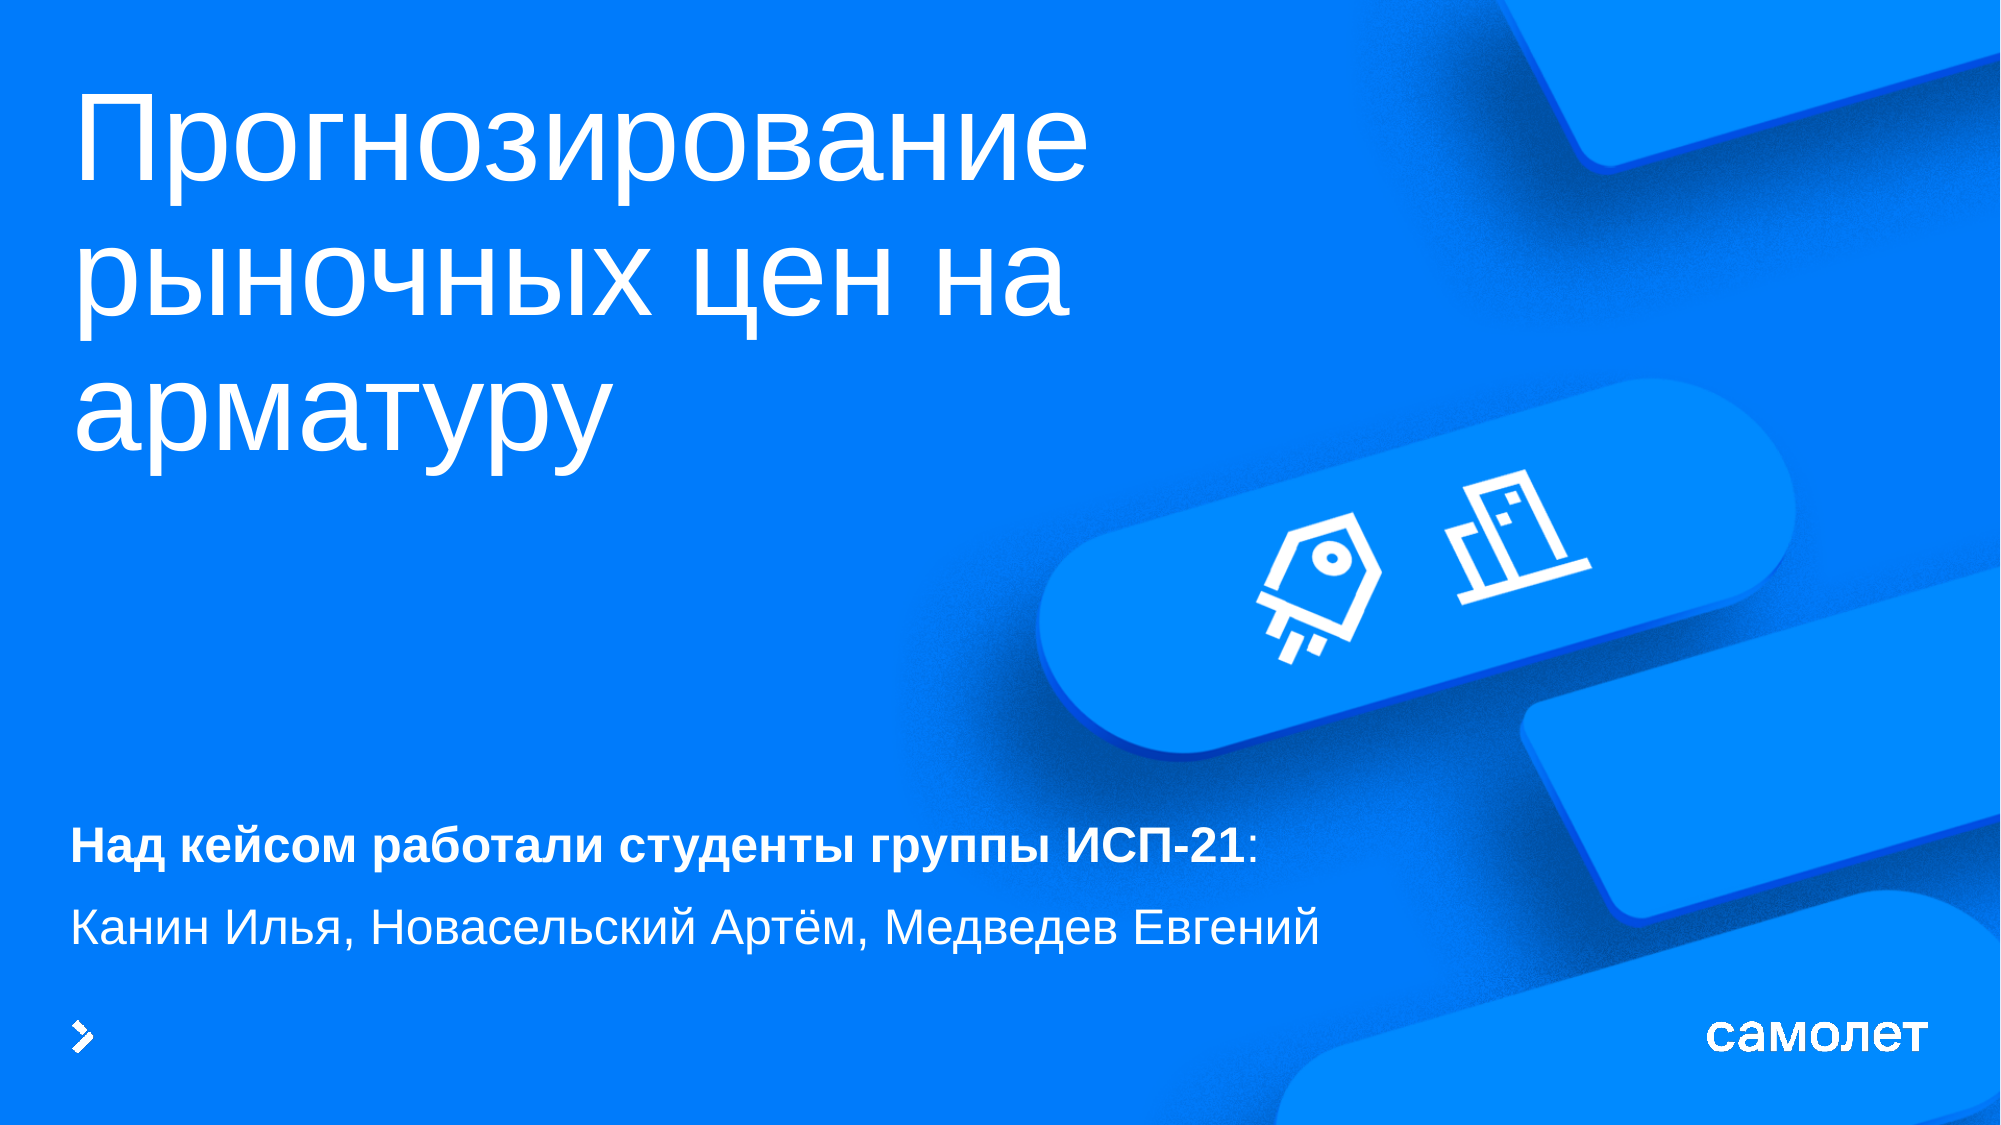

# Прогнозирование рыночных цен на арматуру
Над кейсом работали студенты группы ИСП-21:
Канин Илья, Новасельский Артём, Медведев Евгений